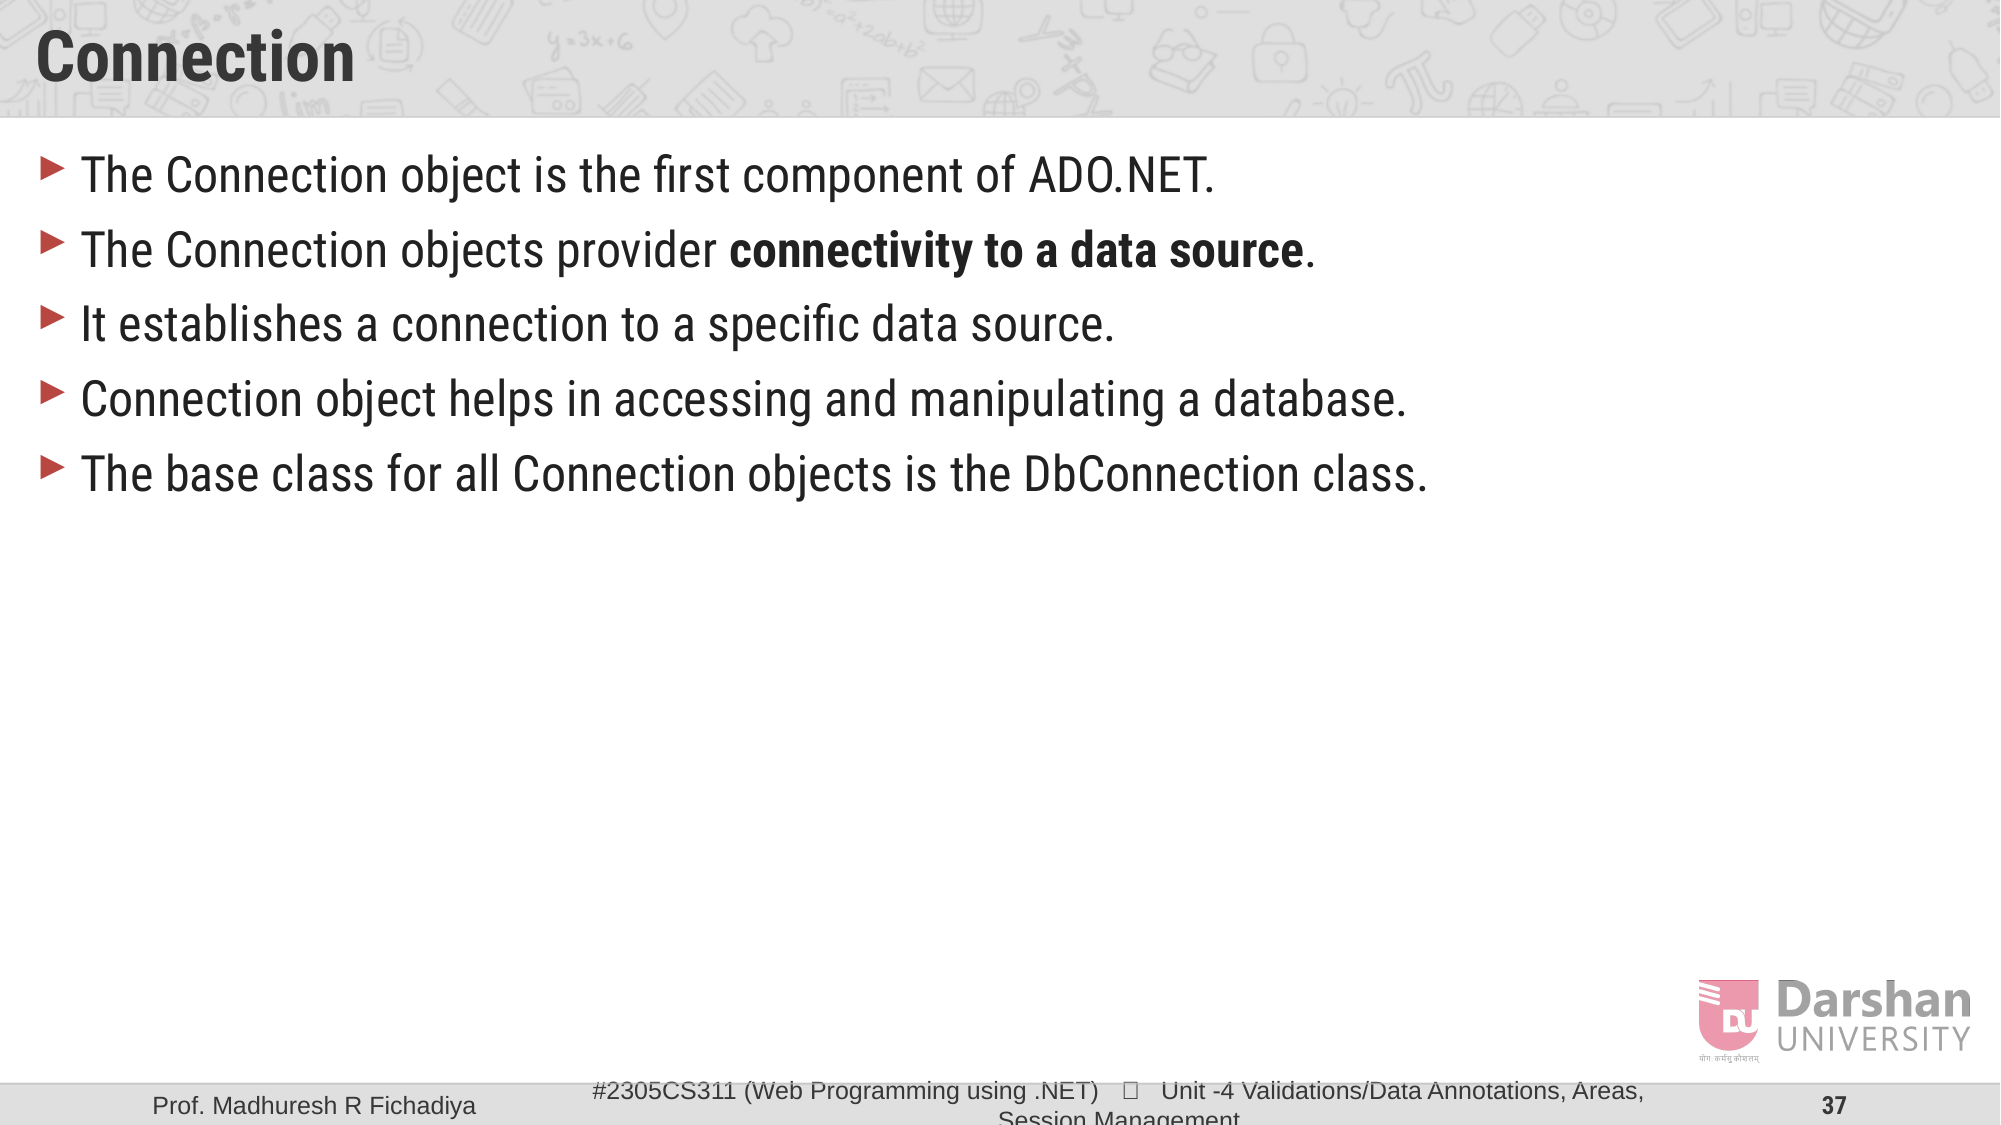

# Connection
The Connection object is the first component of ADO.NET.
The Connection objects provider connectivity to a data source.
It establishes a connection to a specific data source.
Connection object helps in accessing and manipulating a database.
The base class for all Connection objects is the DbConnection class.